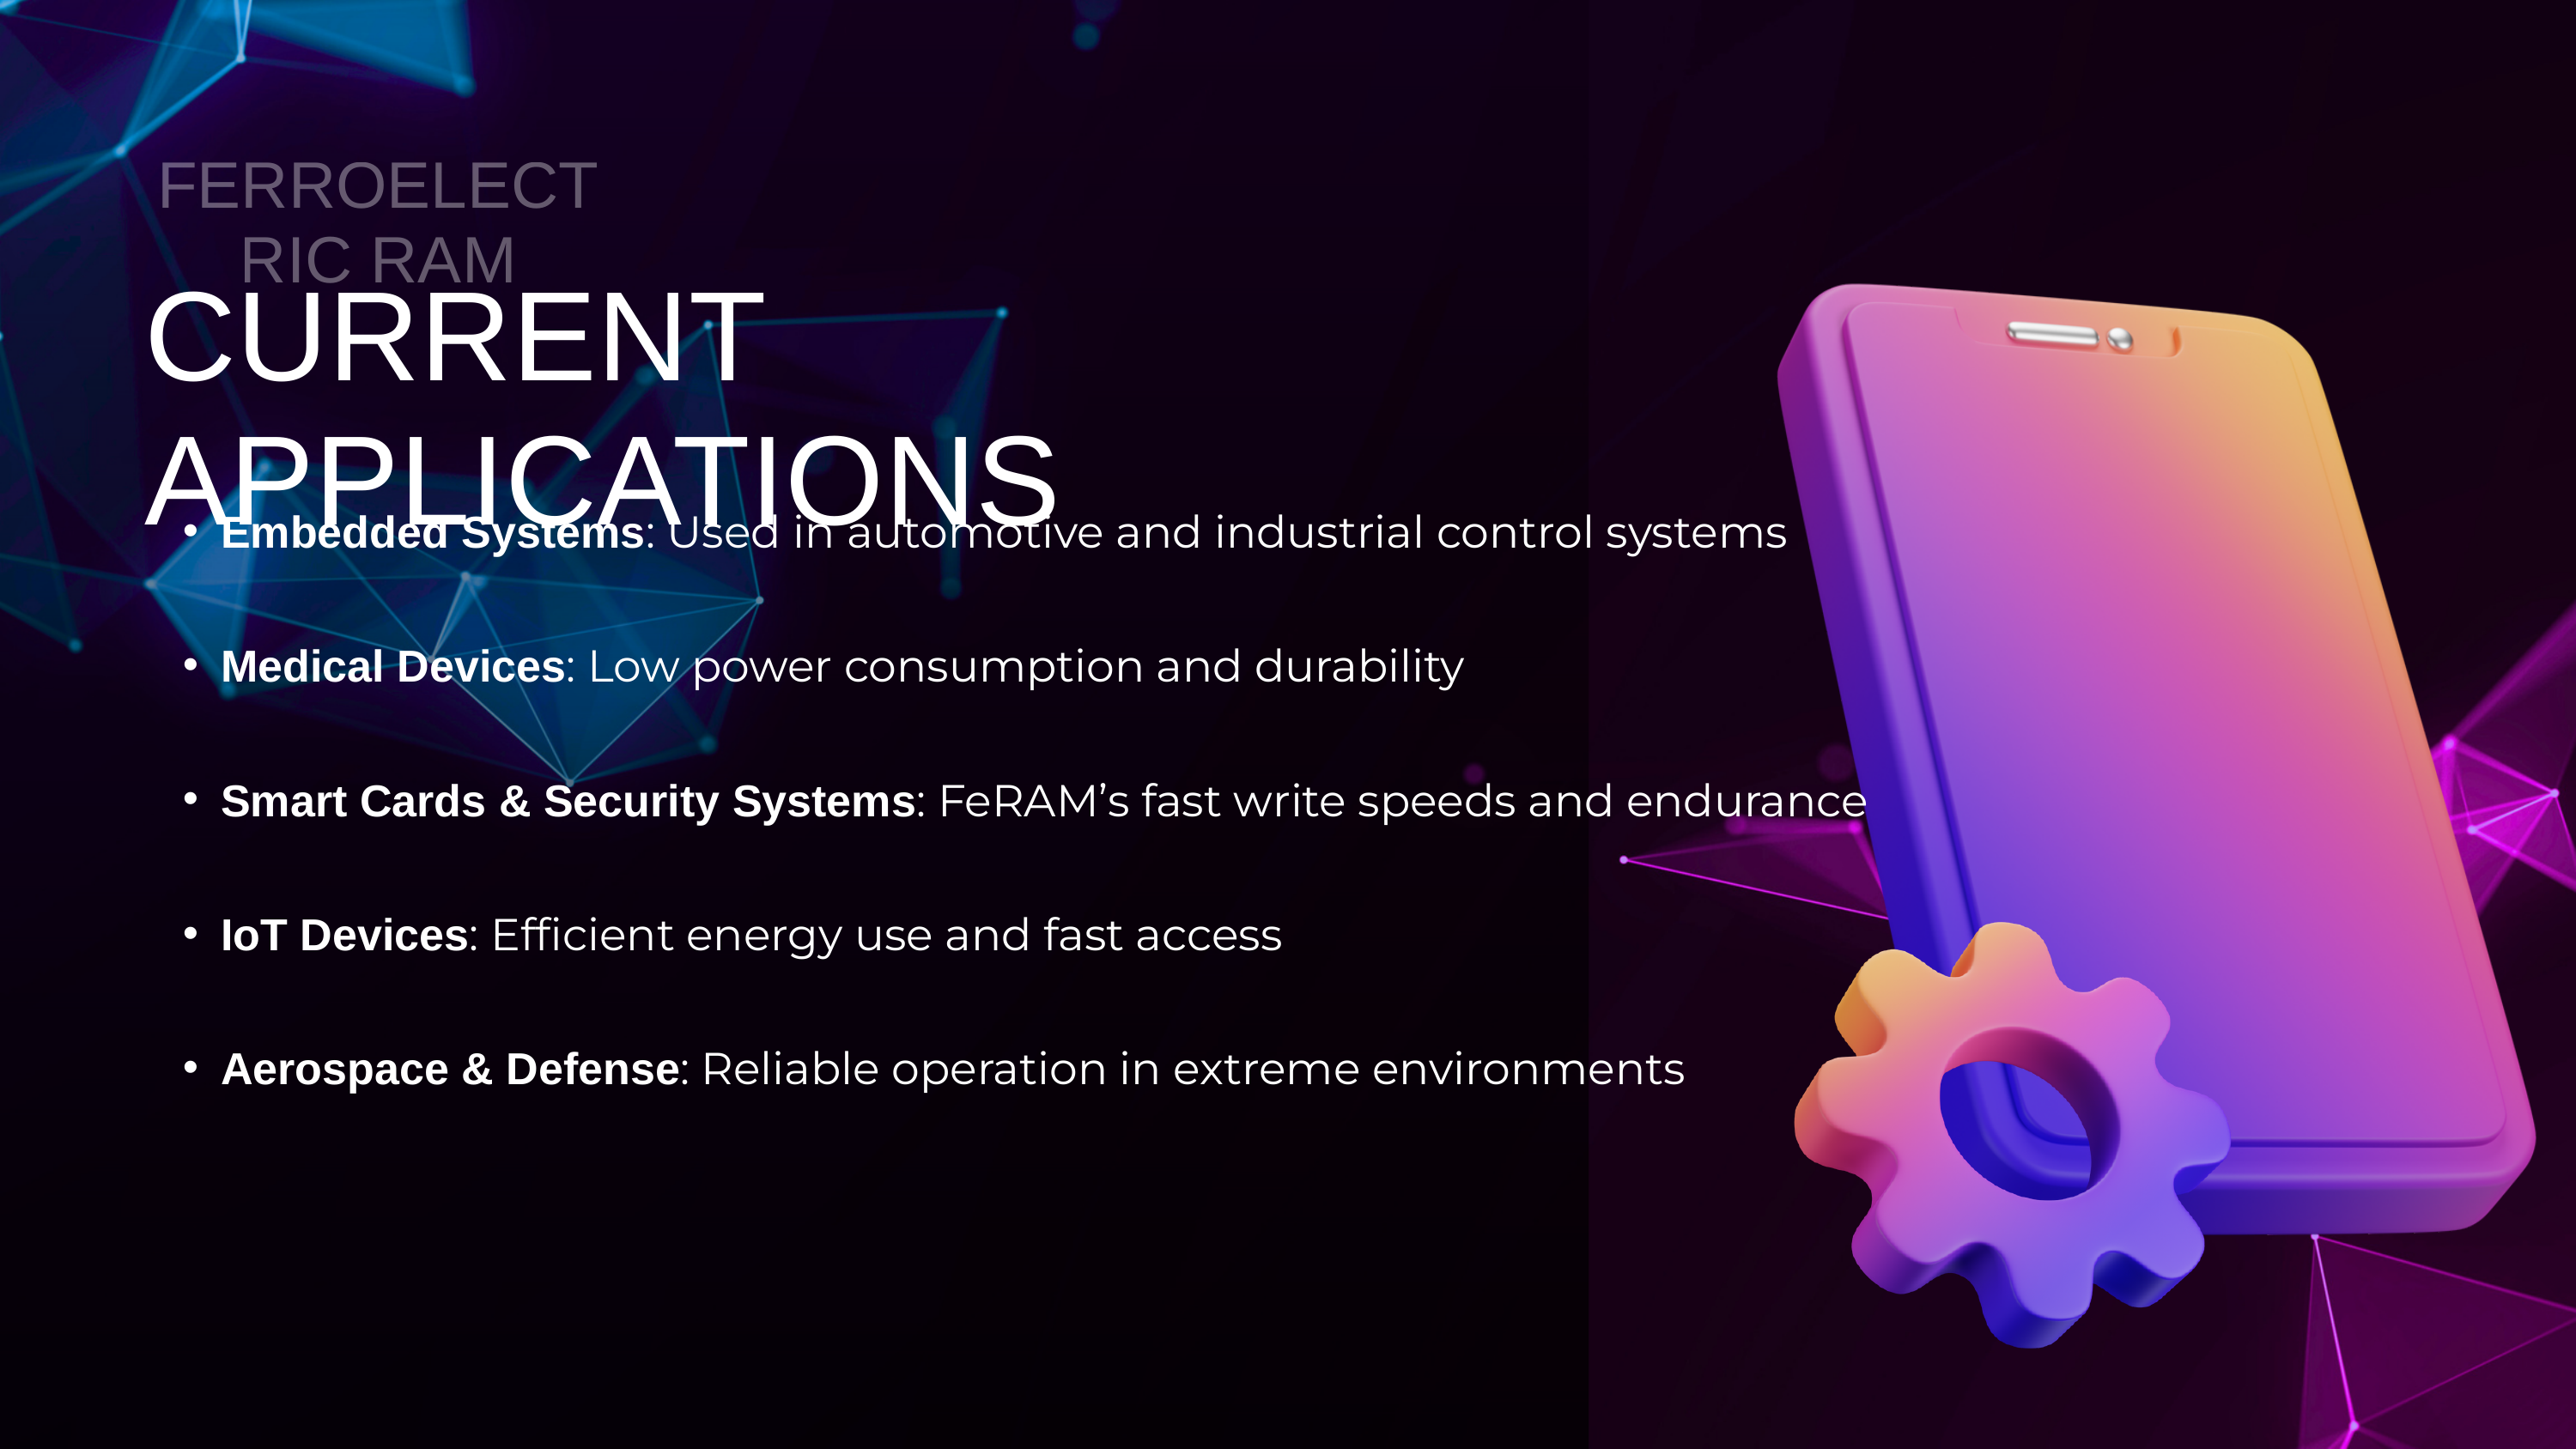

FERROELECTRIC RAM

CURRENT APPLICATIONS
Embedded Systems: Used in automotive and industrial control systems
Medical Devices: Low power consumption and durability
Smart Cards & Security Systems: FeRAM’s fast write speeds and endurance
IoT Devices: Efficient energy use and fast access
Aerospace & Defense: Reliable operation in extreme environments